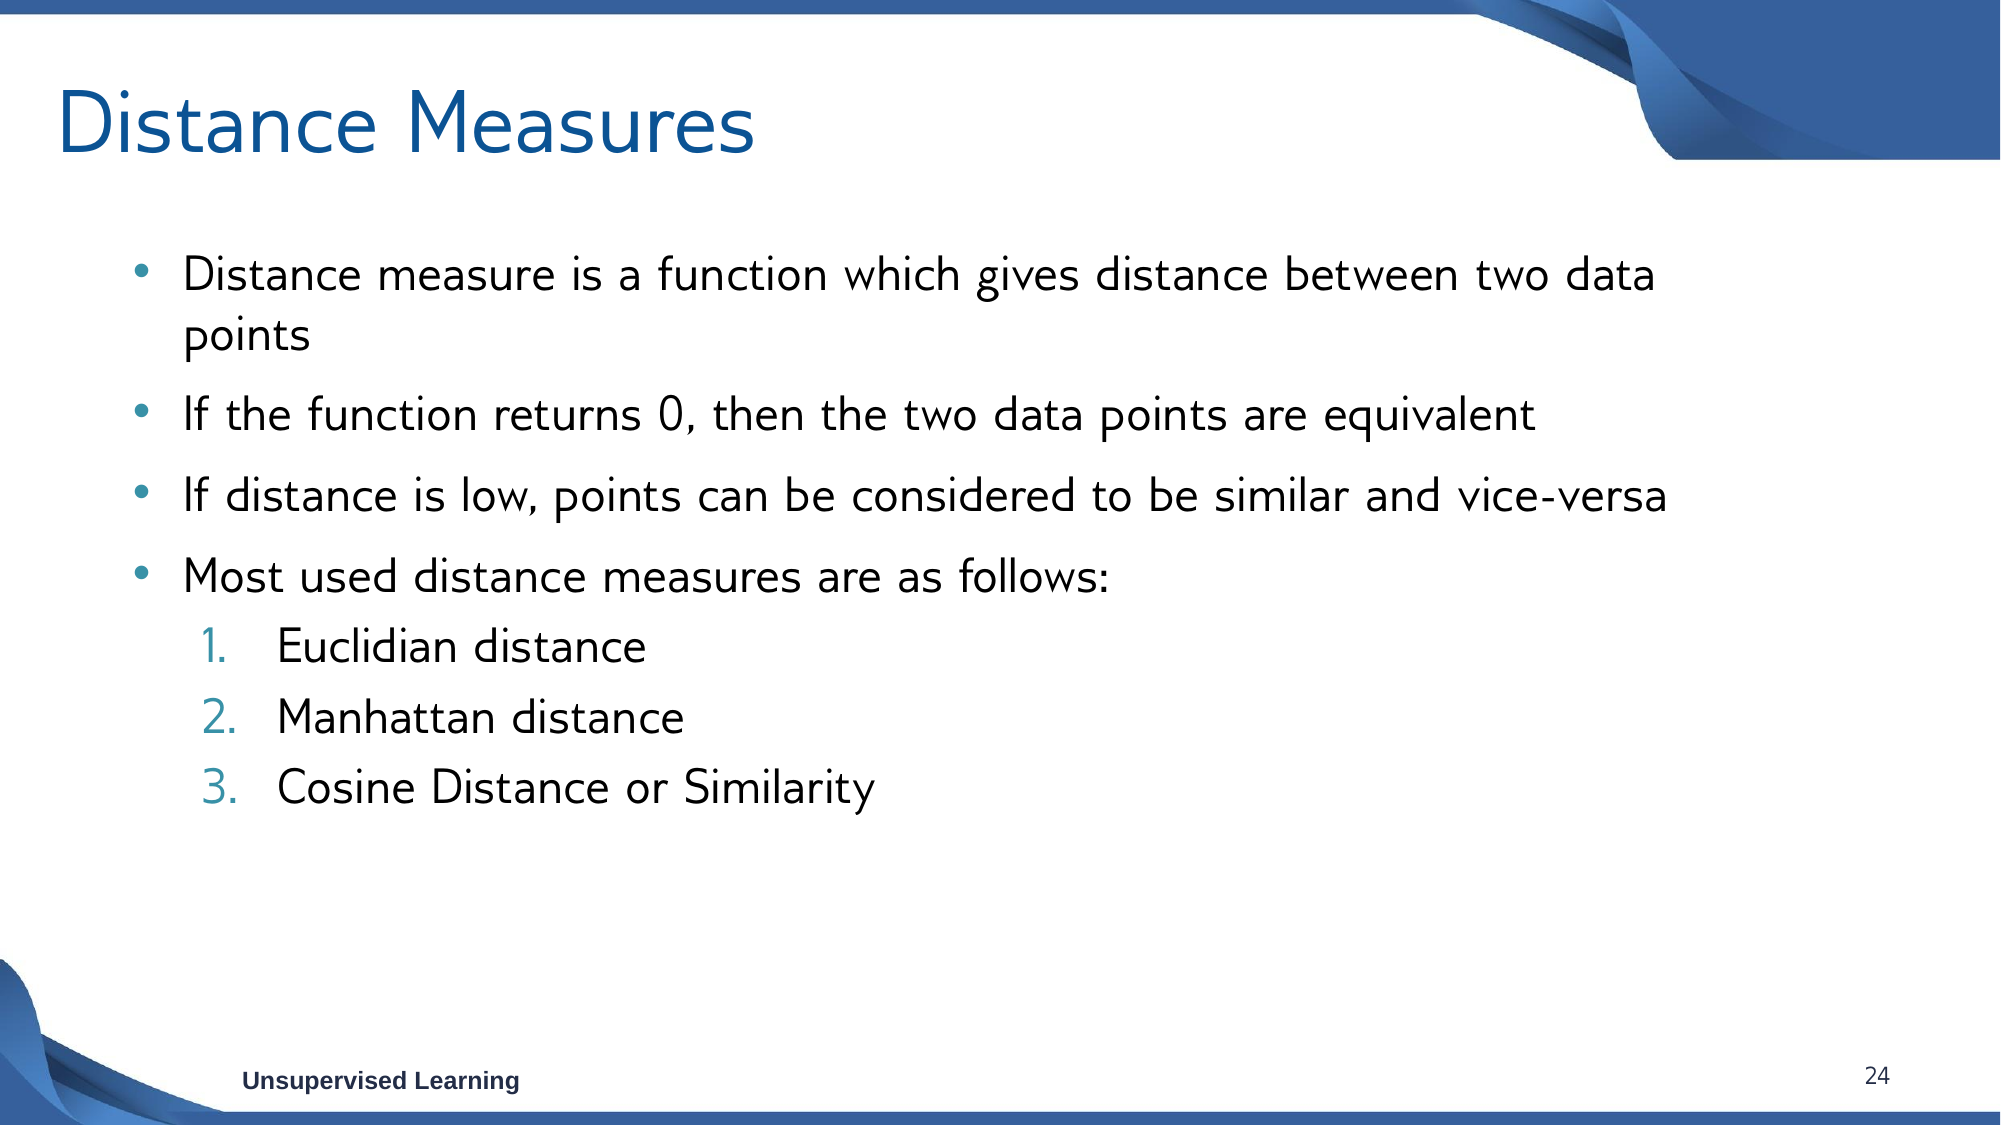

# Distance Measures
Distance measure is a function which gives distance between two data points
If the function returns 0, then the two data points are equivalent
If distance is low, points can be considered to be similar and vice-versa
Most used distance measures are as follows:
Euclidian distance
Manhattan distance
Cosine Distance or Similarity